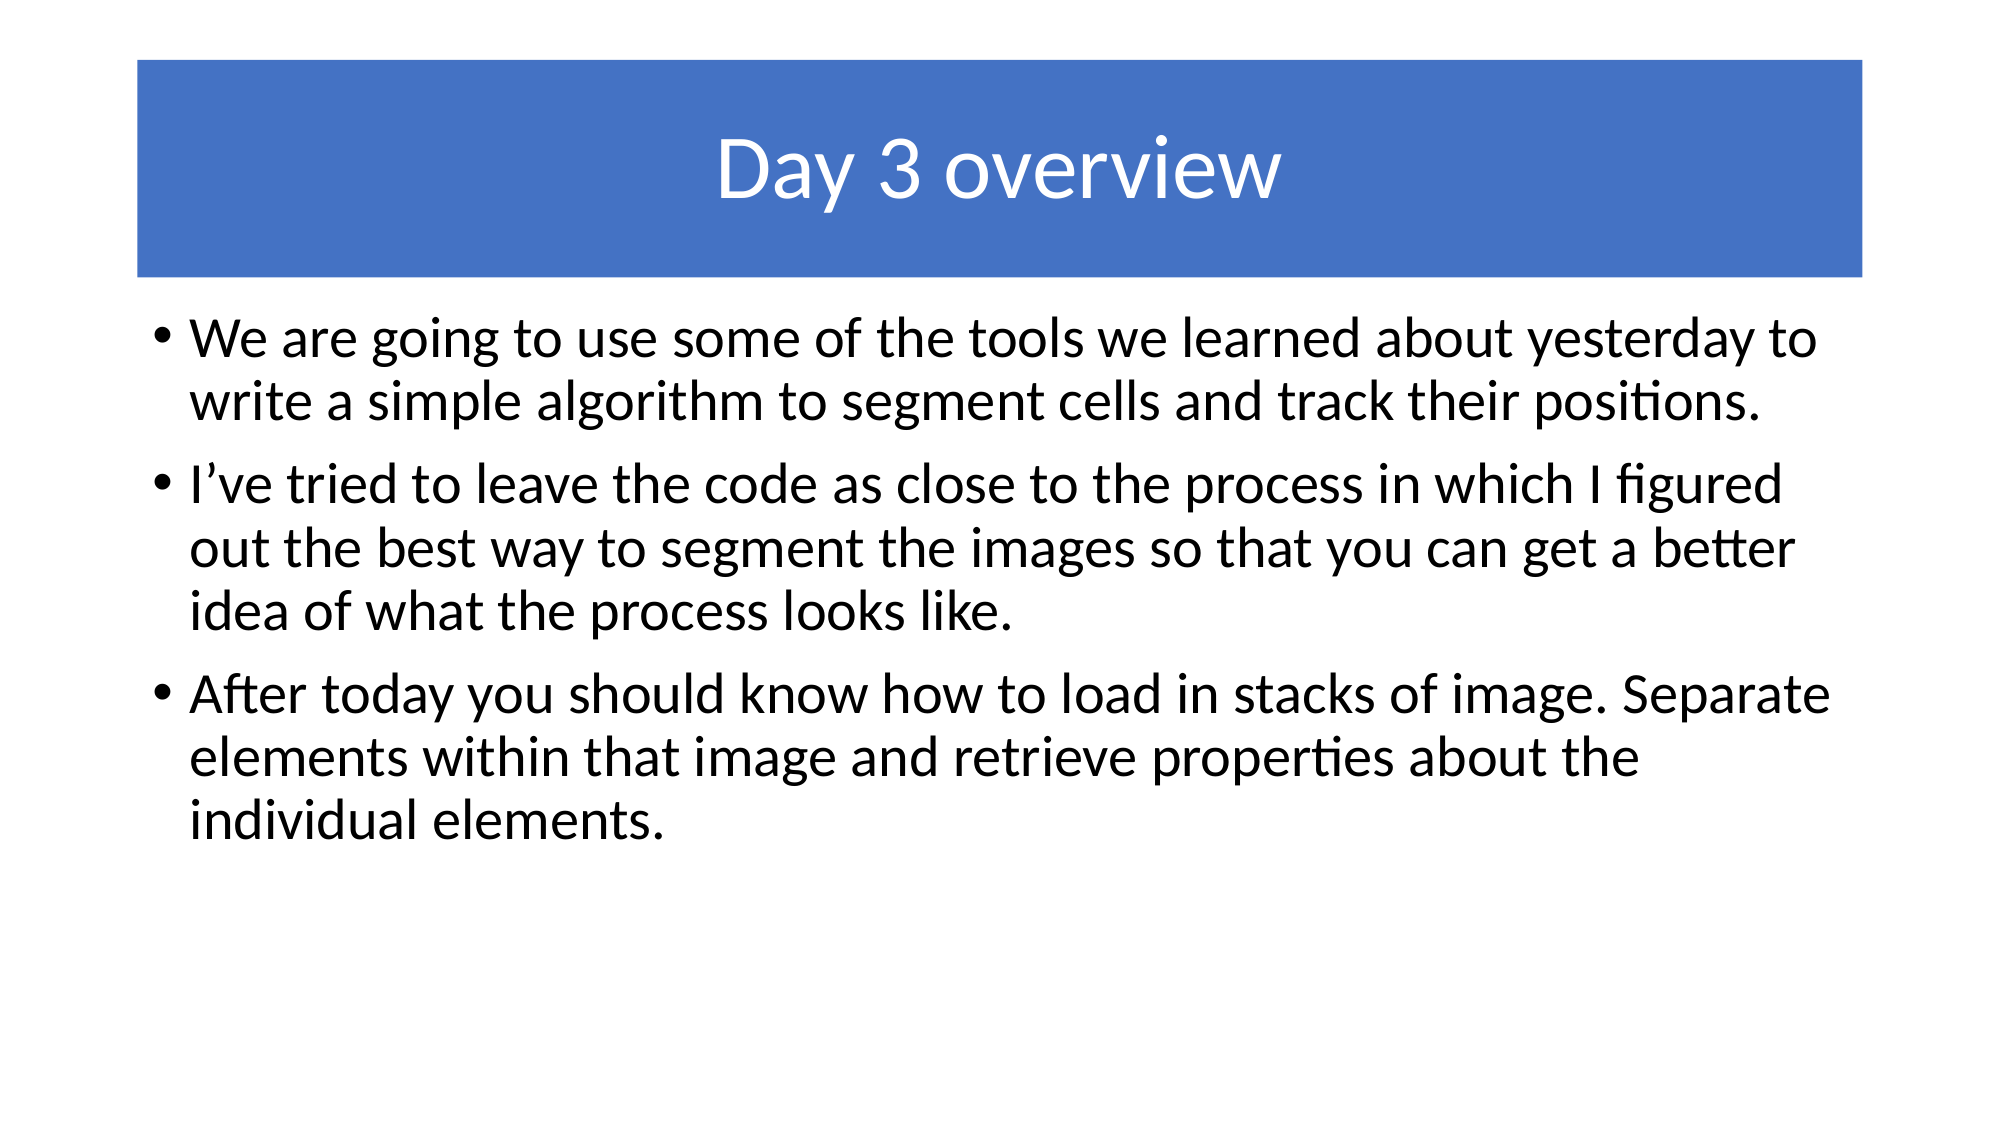

# Day 3 overview
We are going to use some of the tools we learned about yesterday to write a simple algorithm to segment cells and track their positions.
I’ve tried to leave the code as close to the process in which I figured out the best way to segment the images so that you can get a better idea of what the process looks like.
After today you should know how to load in stacks of image. Separate elements within that image and retrieve properties about the individual elements.